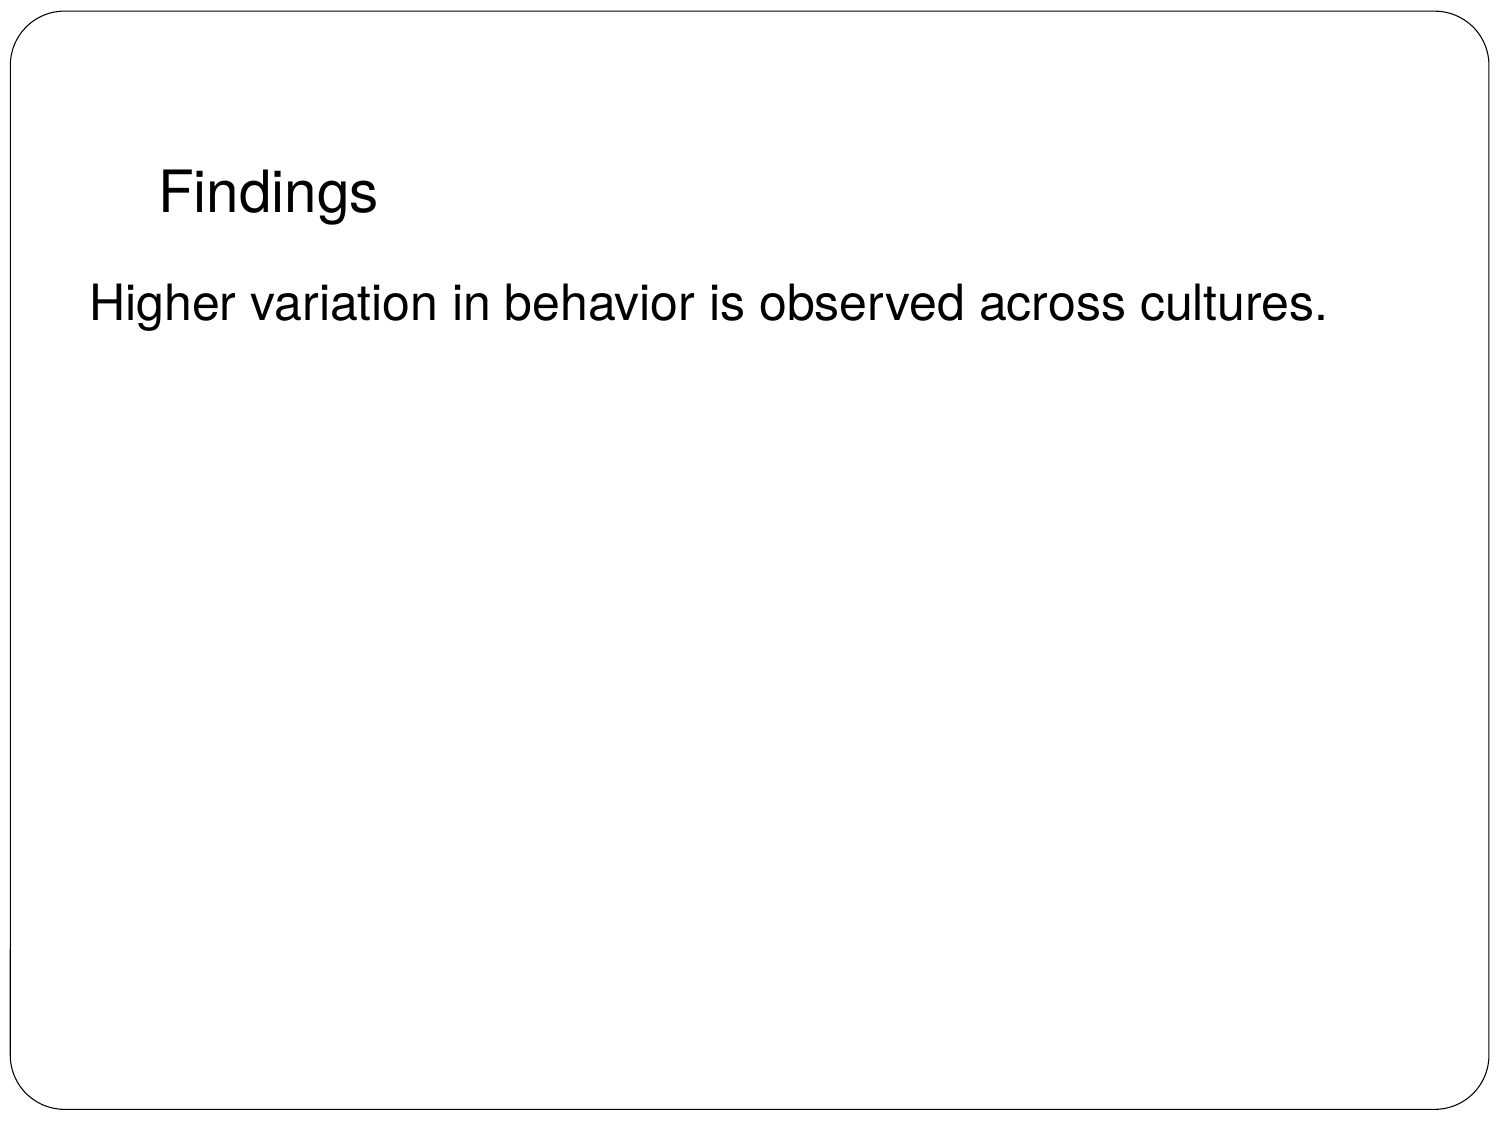

# Findings
Higher variation in behavior is observed across cultures.